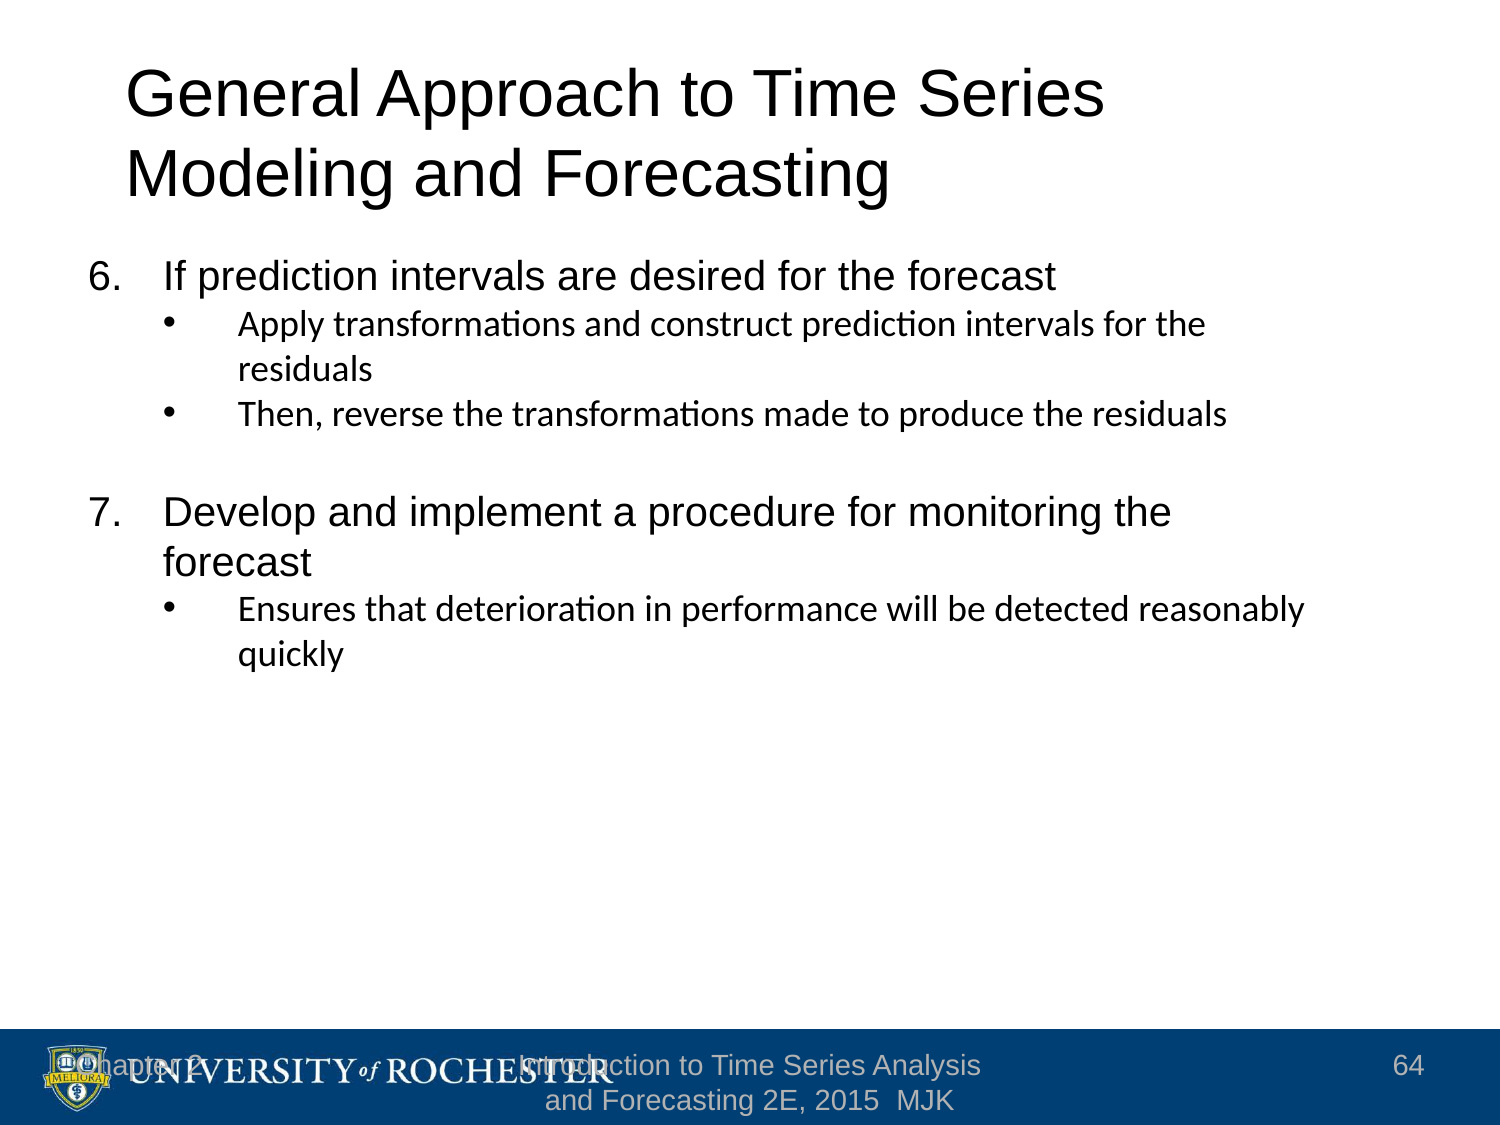

Chapter 2
Introduction to Time Series Analysis and Forecasting 2E, 2015  MJK
64
# General Approach to Time Series Modeling and Forecasting

If prediction intervals are desired for the forecast
Apply transformations and construct prediction intervals for the residuals
Then, reverse the transformations made to produce the residuals

Develop and implement a procedure for monitoring the forecast
Ensures that deterioration in performance will be detected reasonably quickly